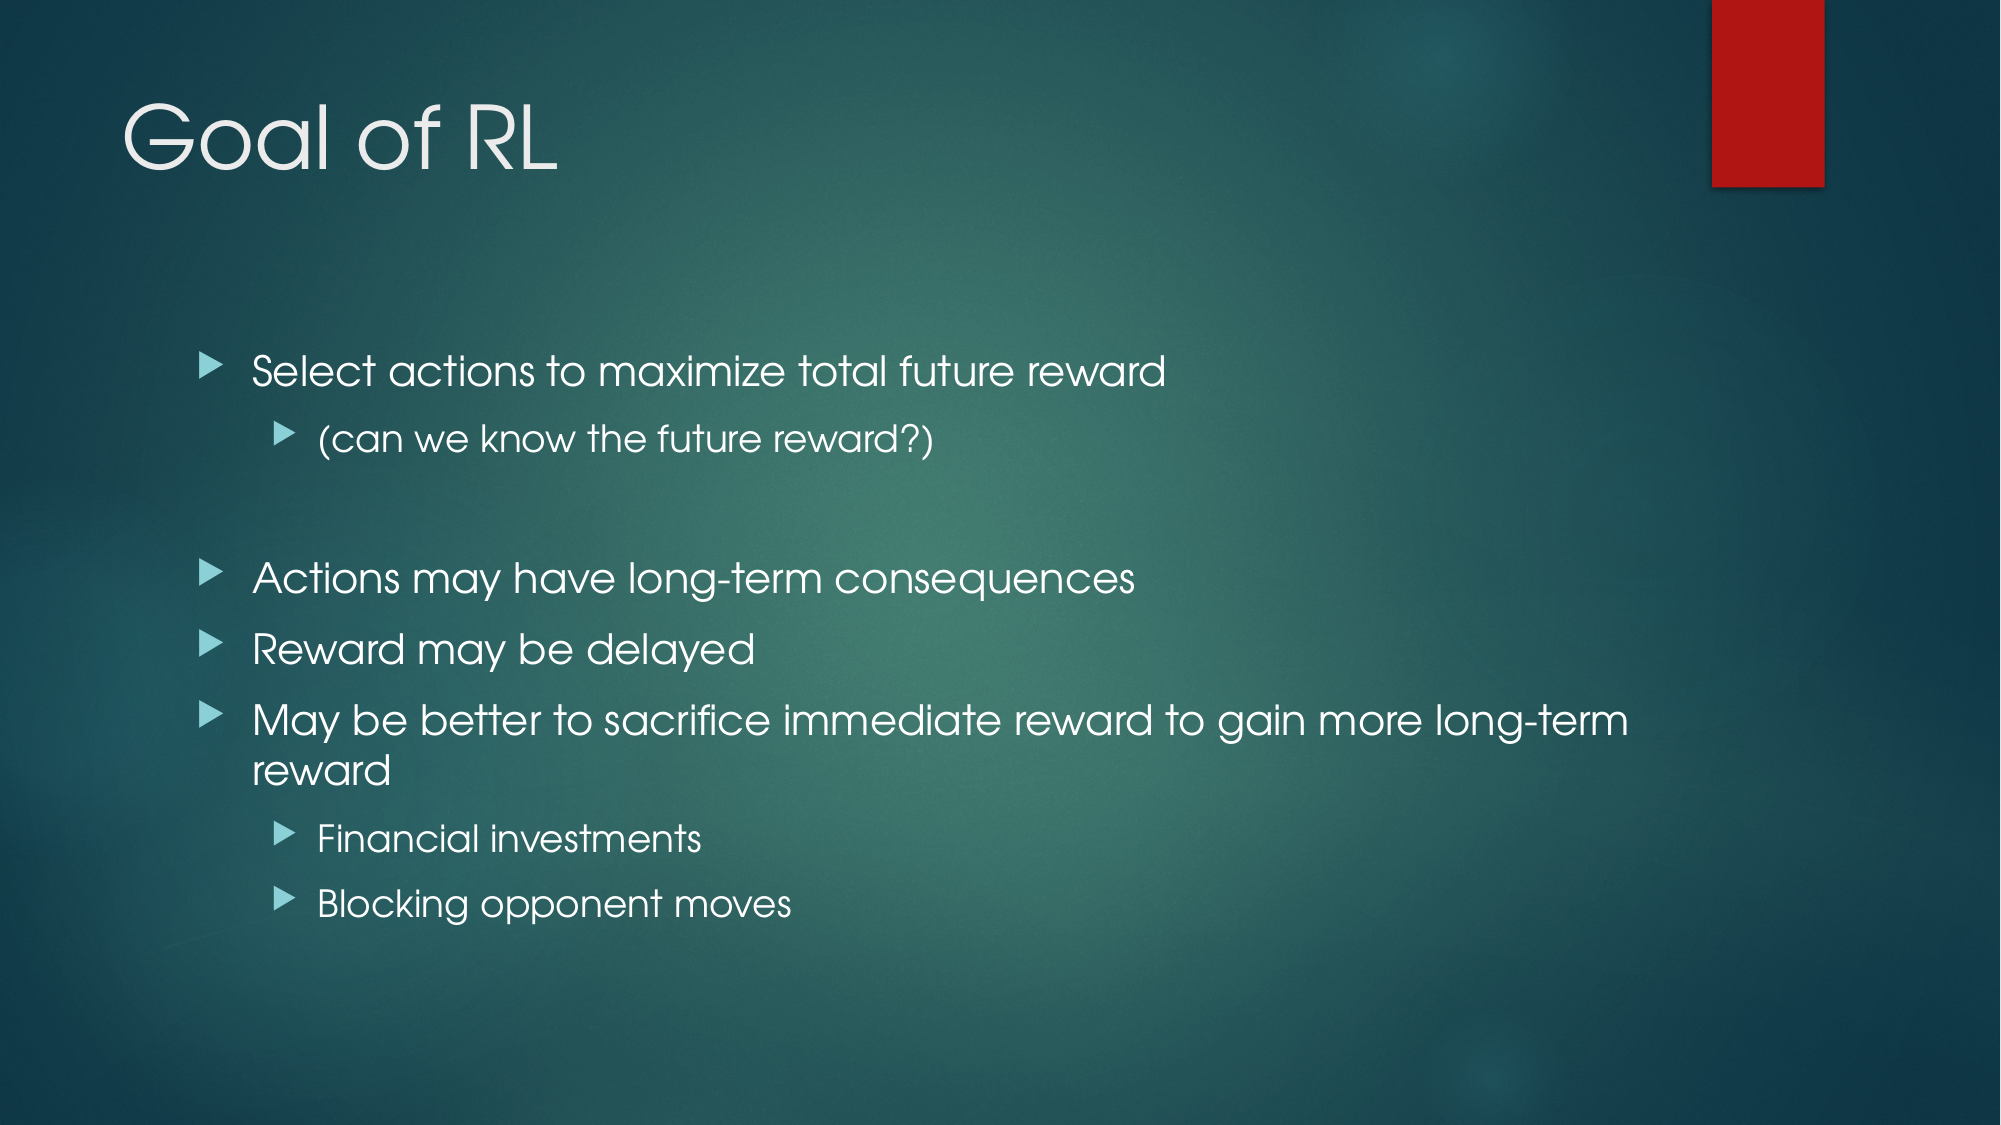

# Goal of RL
Select actions to maximize total future reward
(can we know the future reward?)

Actions may have long-term consequences
Reward may be delayed
May be better to sacrifice immediate reward to gain more long-term reward
Financial investments
Blocking opponent moves